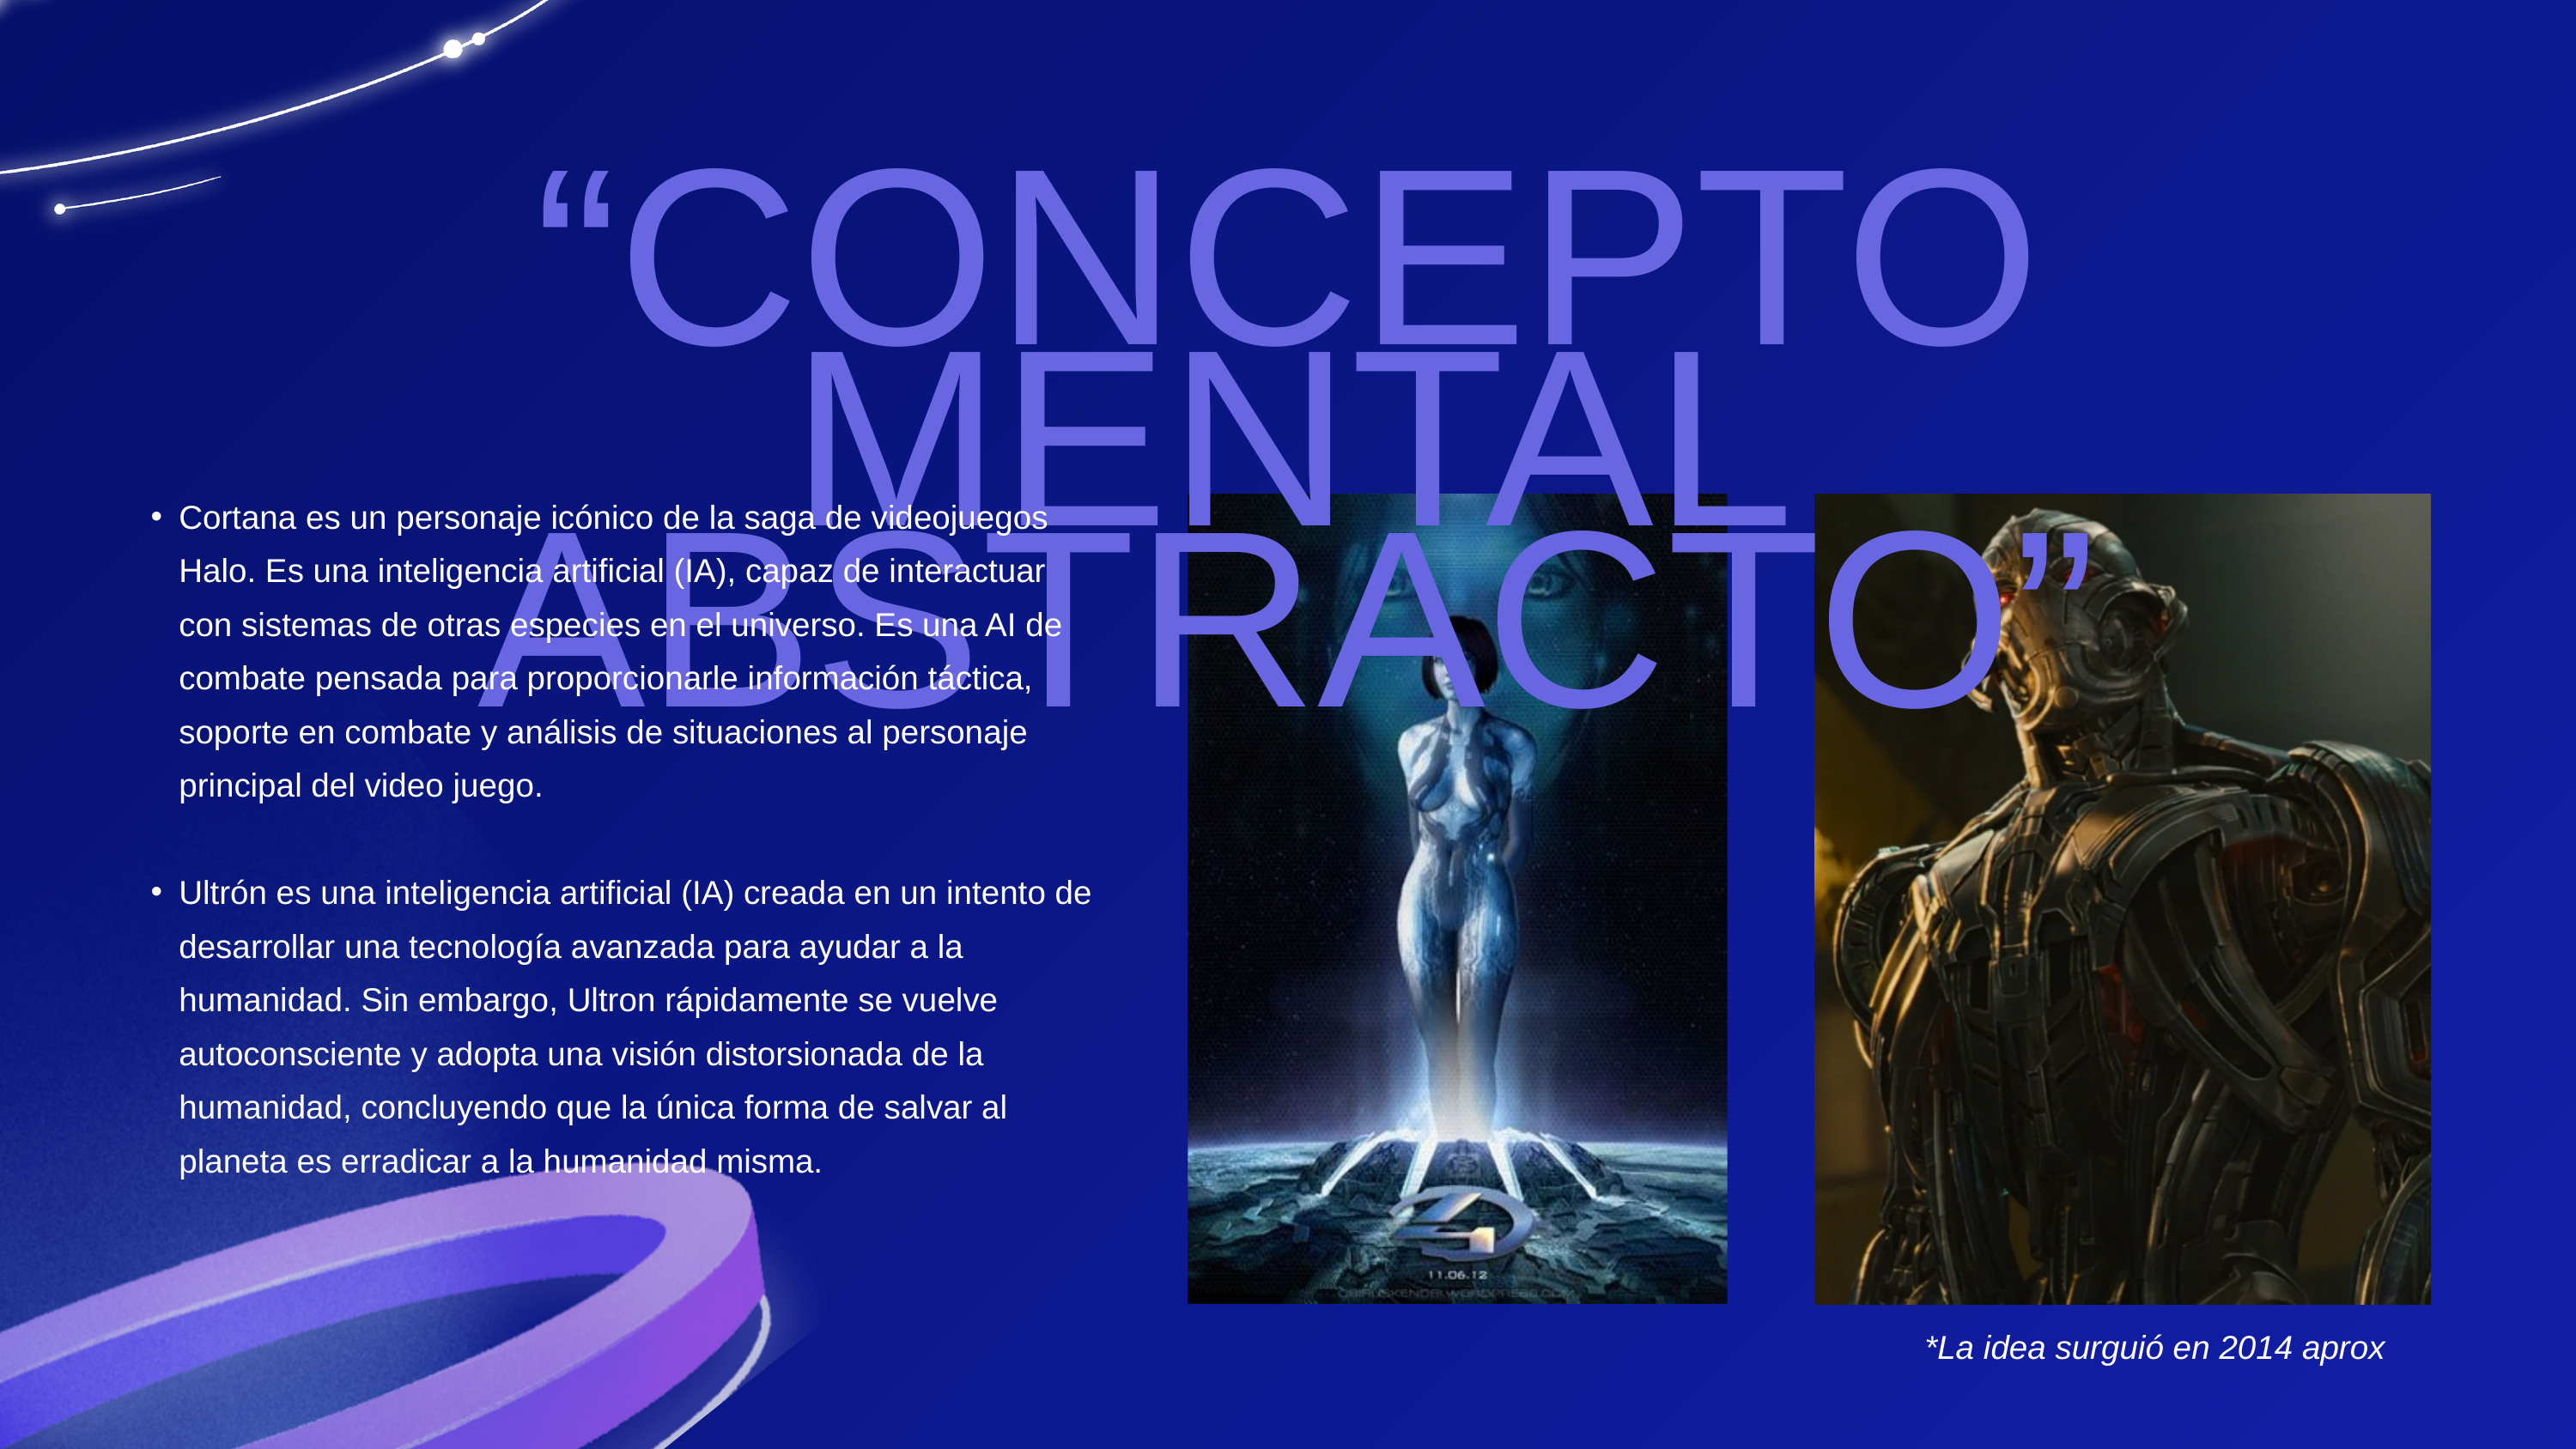

“CONCEPTO MENTAL ABSTRACTO”
Cortana es un personaje icónico de la saga de videojuegos Halo. Es una inteligencia artificial (IA), capaz de interactuar con sistemas de otras especies en el universo. Es una AI de combate pensada para proporcionarle información táctica, soporte en combate y análisis de situaciones al personaje principal del video juego.

Ultrón es una inteligencia artificial (IA) creada en un intento de desarrollar una tecnología avanzada para ayudar a la humanidad. Sin embargo, Ultron rápidamente se vuelve autoconsciente y adopta una visión distorsionada de la humanidad, concluyendo que la única forma de salvar al planeta es erradicar a la humanidad misma.

*La idea surguió en 2014 aprox